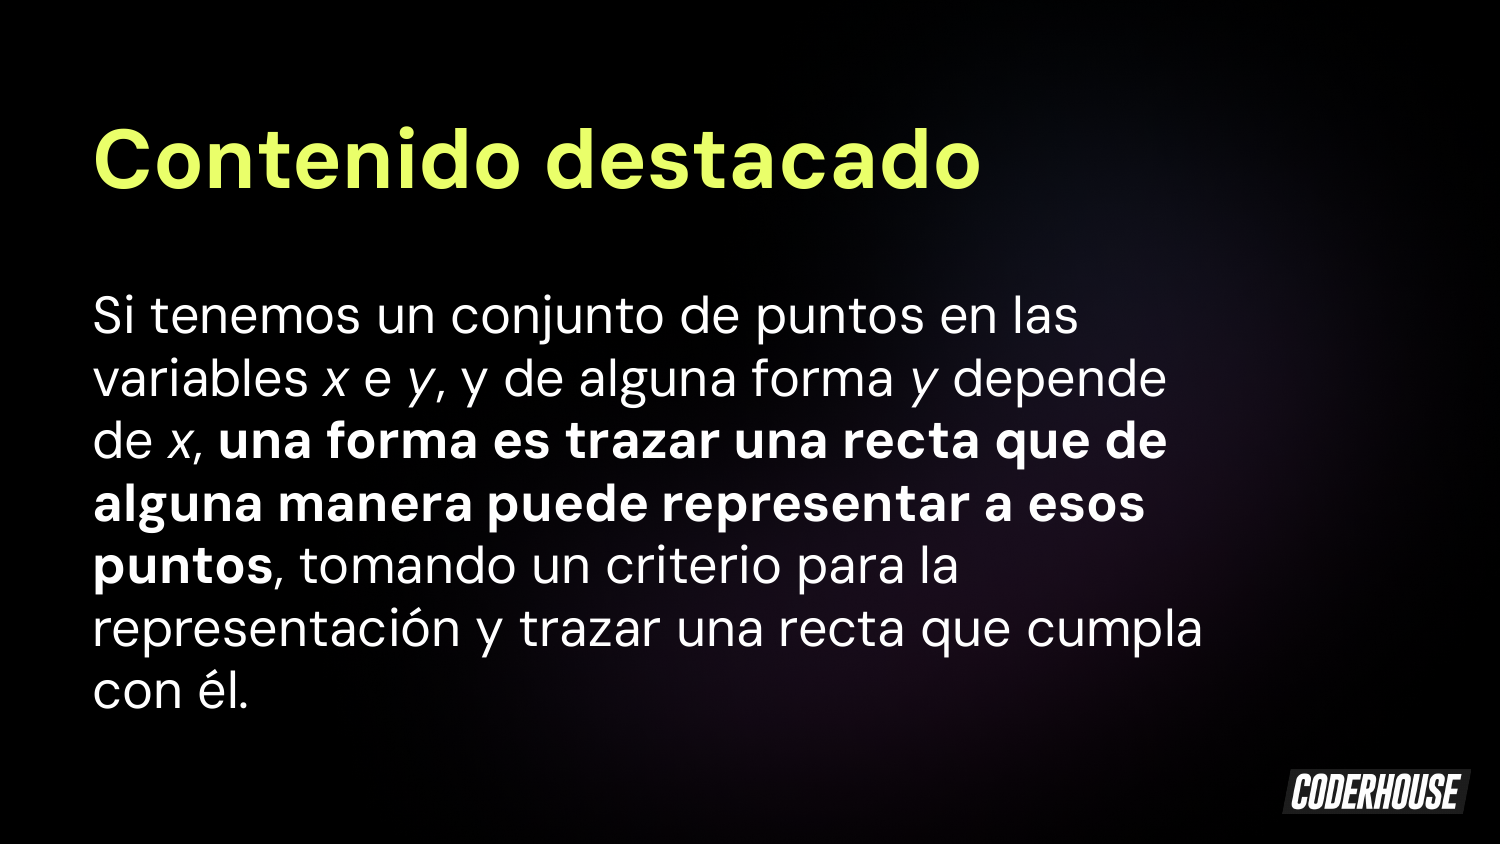

Contenido destacado
Si tenemos un conjunto de puntos en las variables x e y, y de alguna forma y depende de x, una forma es trazar una recta que de alguna manera puede representar a esos puntos, tomando un criterio para la representación y trazar una recta que cumpla con él.